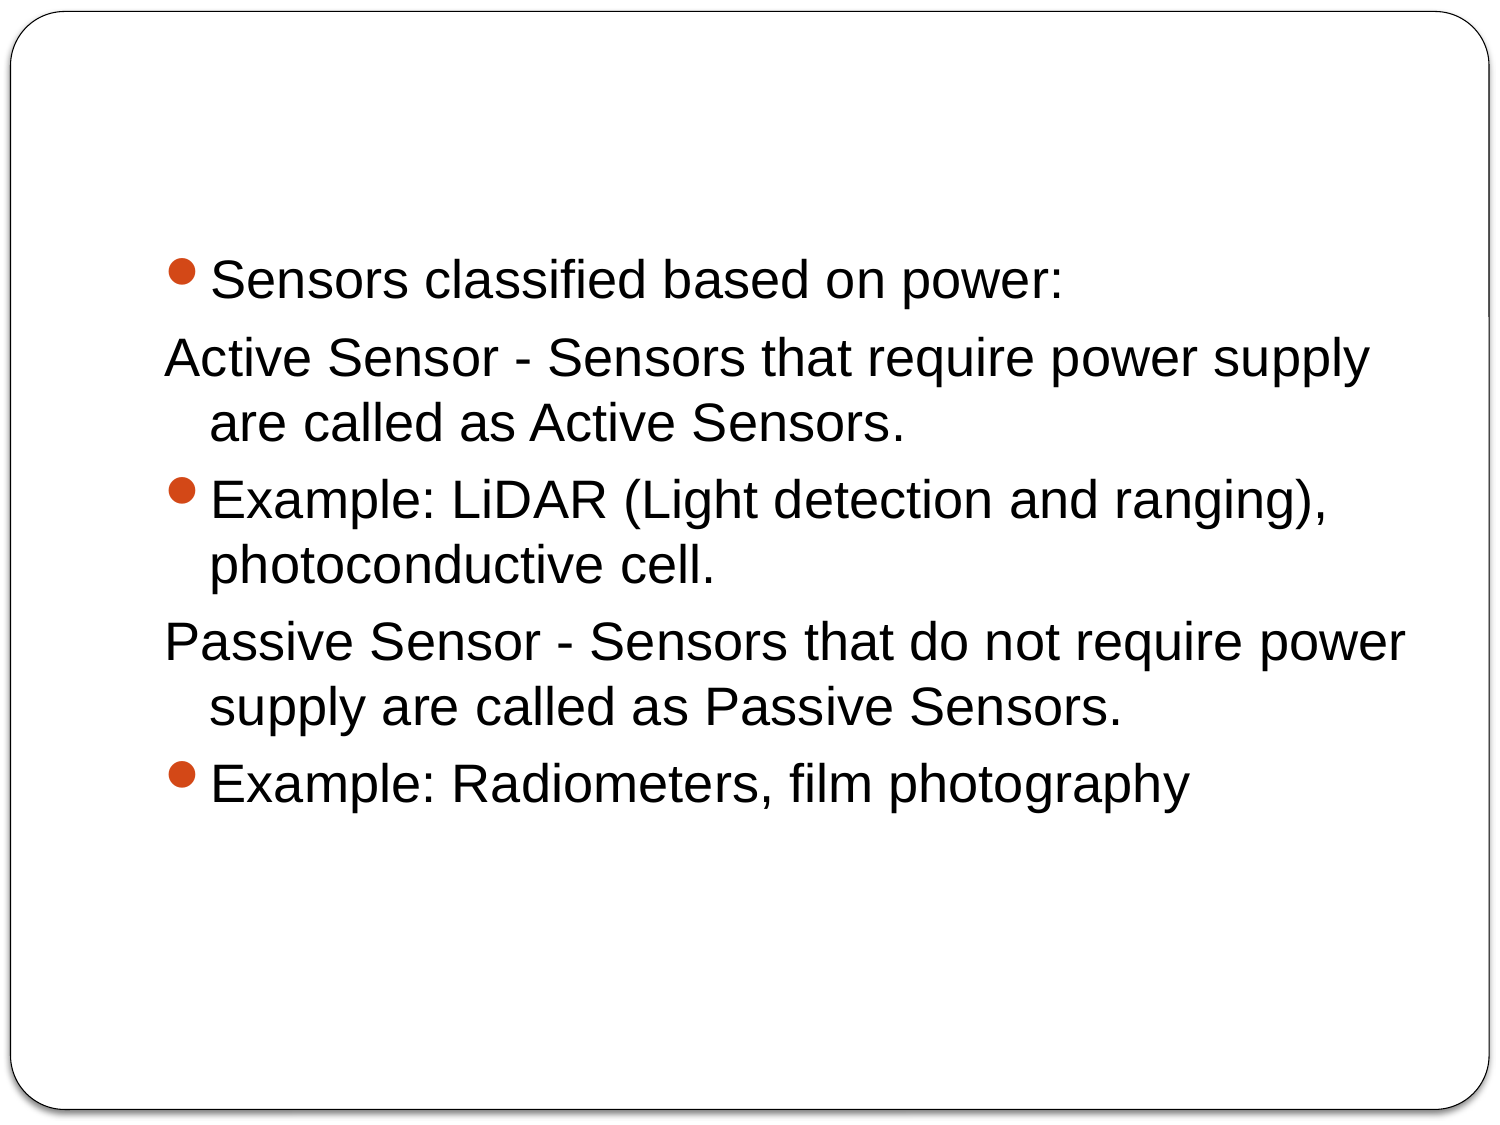

#
Sensors classified based on power:
Active Sensor - Sensors that require power supply are called as Active Sensors.
Example: LiDAR (Light detection and ranging), photoconductive cell.
Passive Sensor - Sensors that do not require power supply are called as Passive Sensors.
Example: Radiometers, film photography